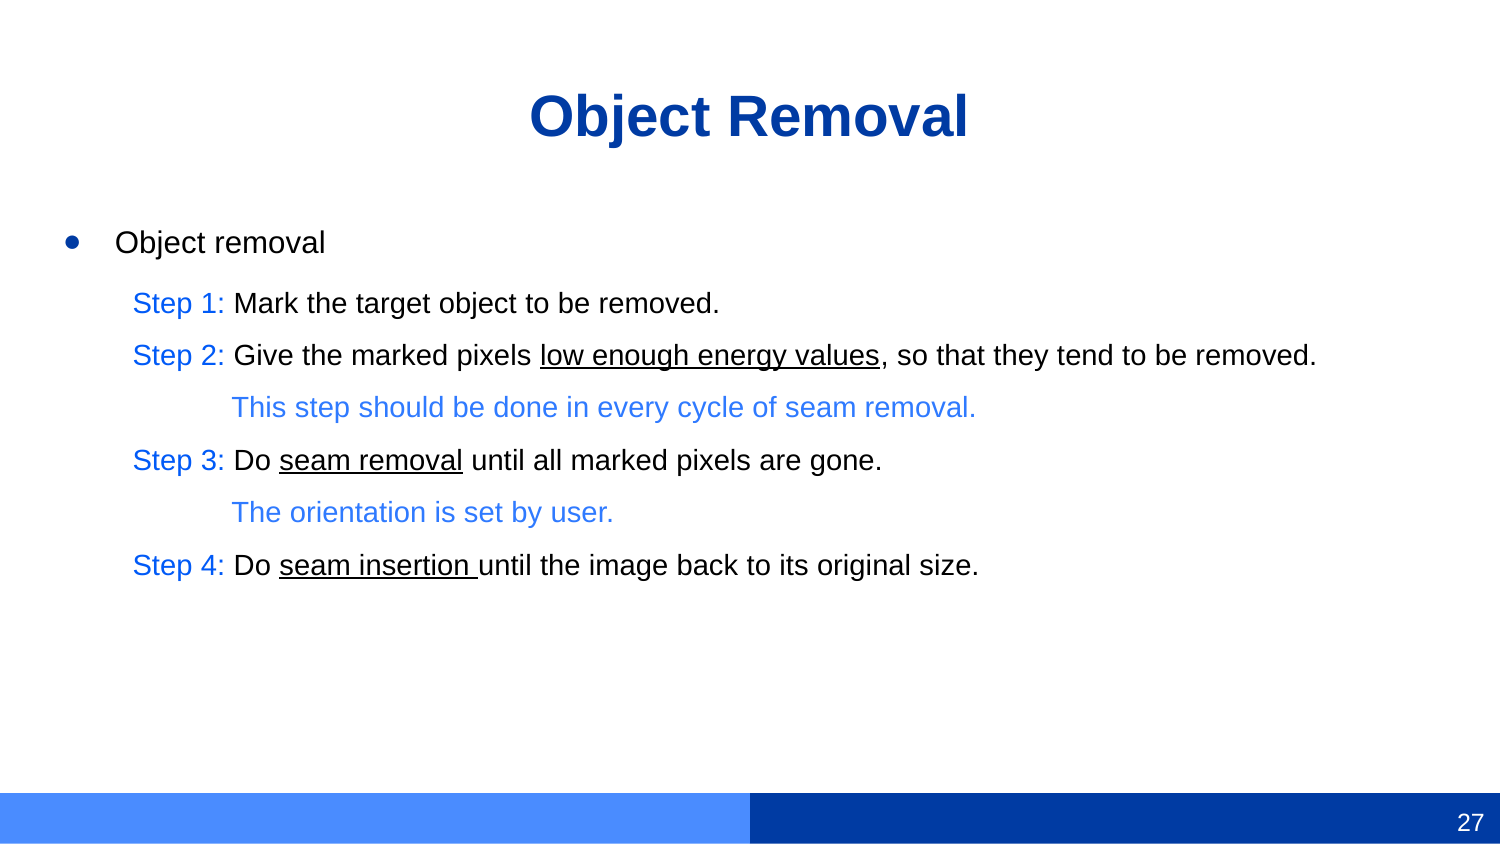

# Object Removal
Object removal
Step 1: Mark the target object to be removed.
Step 2: Give the marked pixels low enough energy values, so that they tend to be removed.
            This step should be done in every cycle of seam removal.
Step 3: Do seam removal until all marked pixels are gone.
            The orientation is set by user.
Step 4: Do seam insertion until the image back to its original size.
27